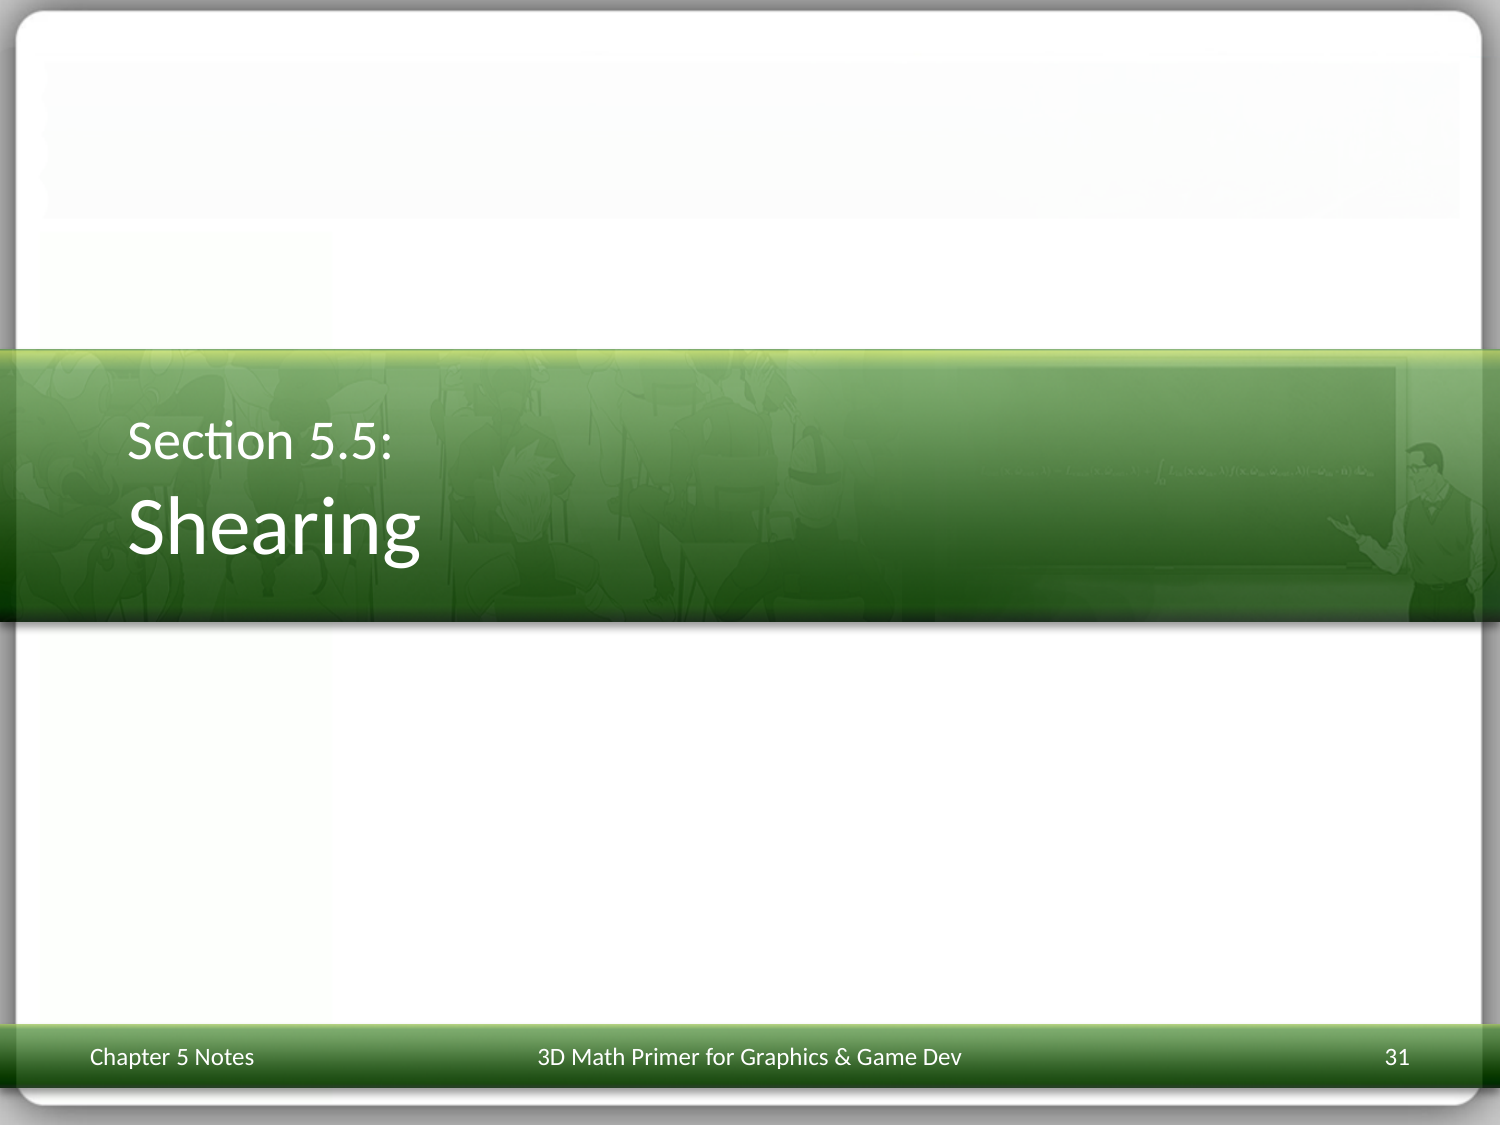

# Section 5.5: Shearing
Chapter 5 Notes
3D Math Primer for Graphics & Game Dev
31